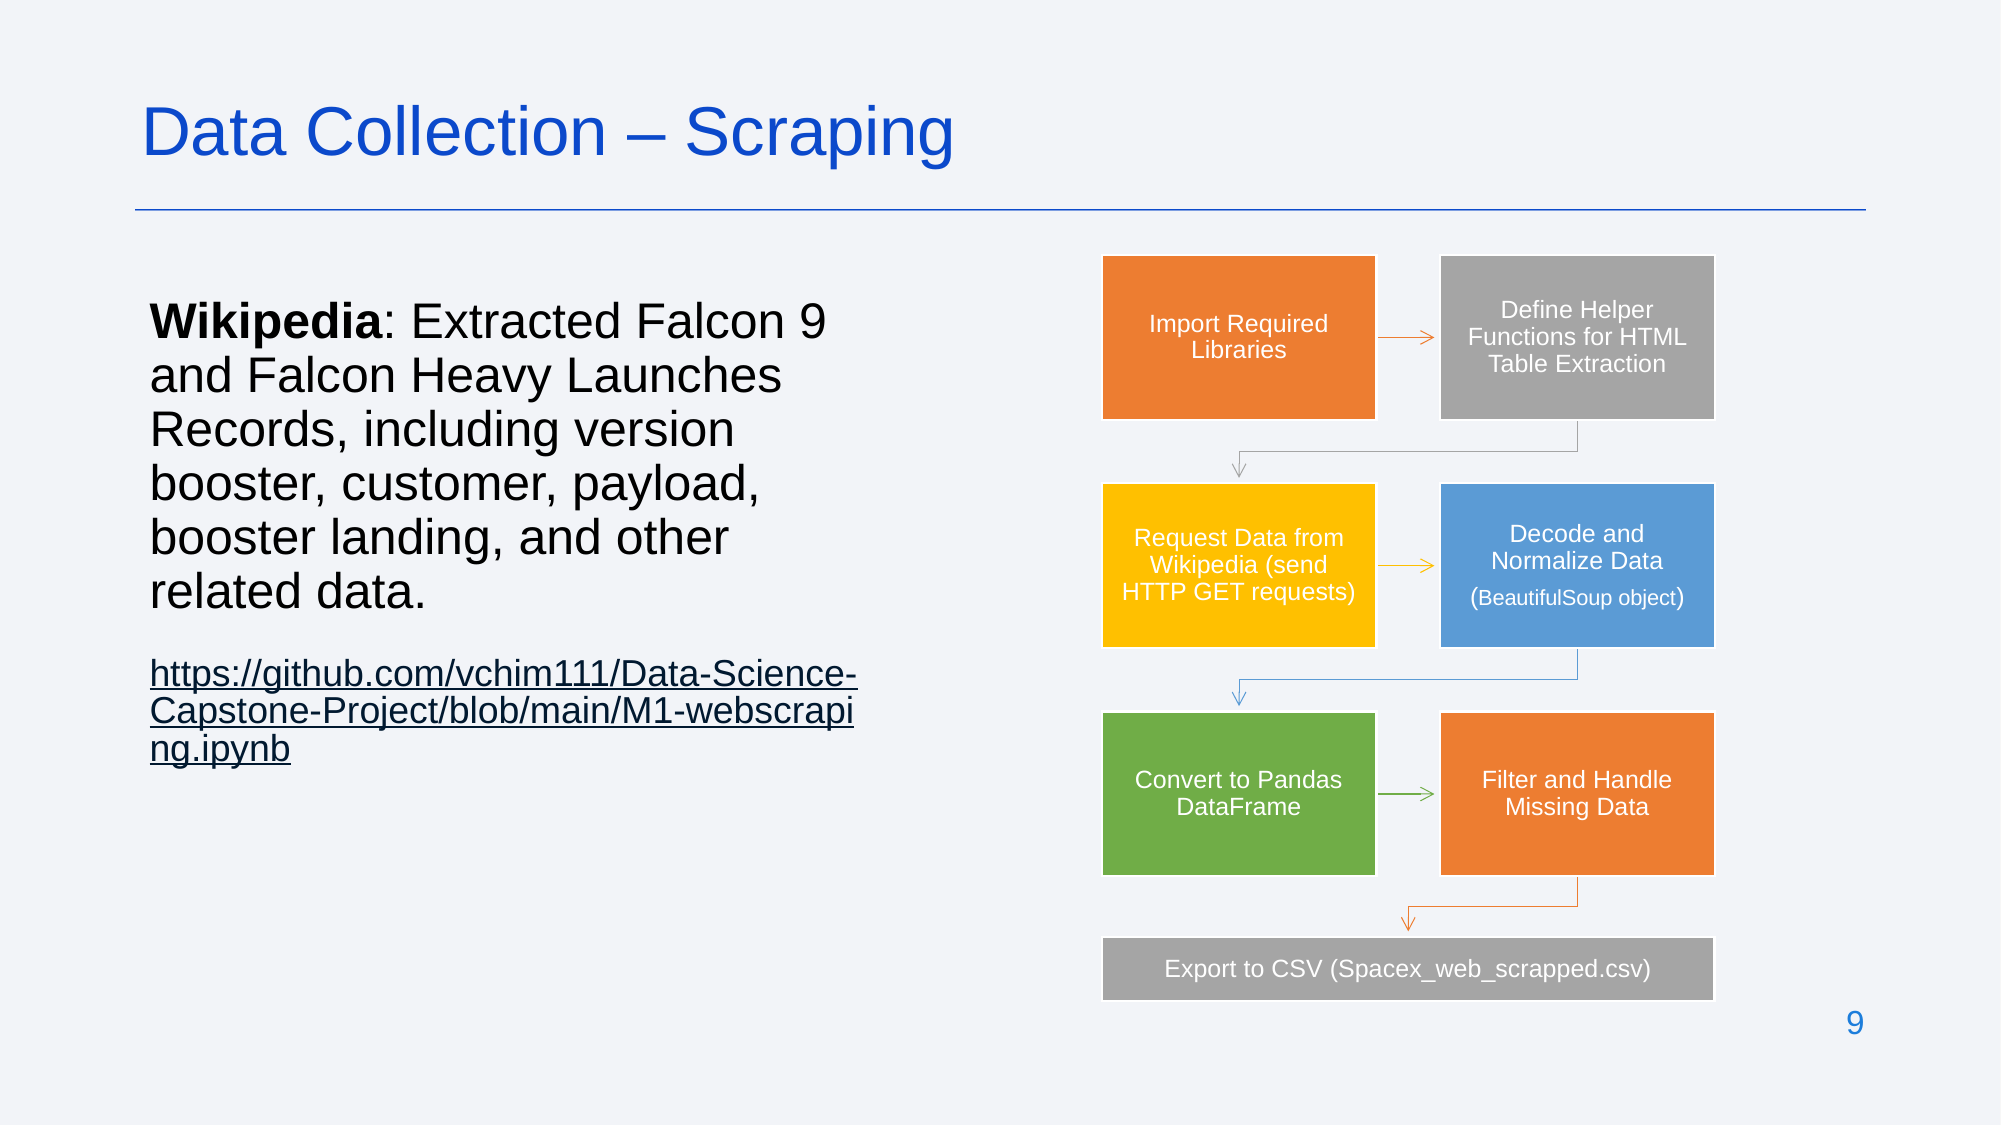

Data Collection – Scraping

Import Required Libraries

Define Helper Functions for HTML Table Extraction

Request Data from Wikipedia (send HTTP GET requests)

Decode and Normalize Data
(BeautifulSoup object)

Convert to Pandas DataFrame

Filter and Handle Missing Data
Export to CSV (Spacex_web_scrapped.csv)
Wikipedia: Extracted Falcon 9 and Falcon Heavy Launches Records, including version booster, customer, payload, booster landing, and other related data.
https://github.com/vchim111/Data-Science-Capstone-Project/blob/main/M1-webscraping.ipynb
9